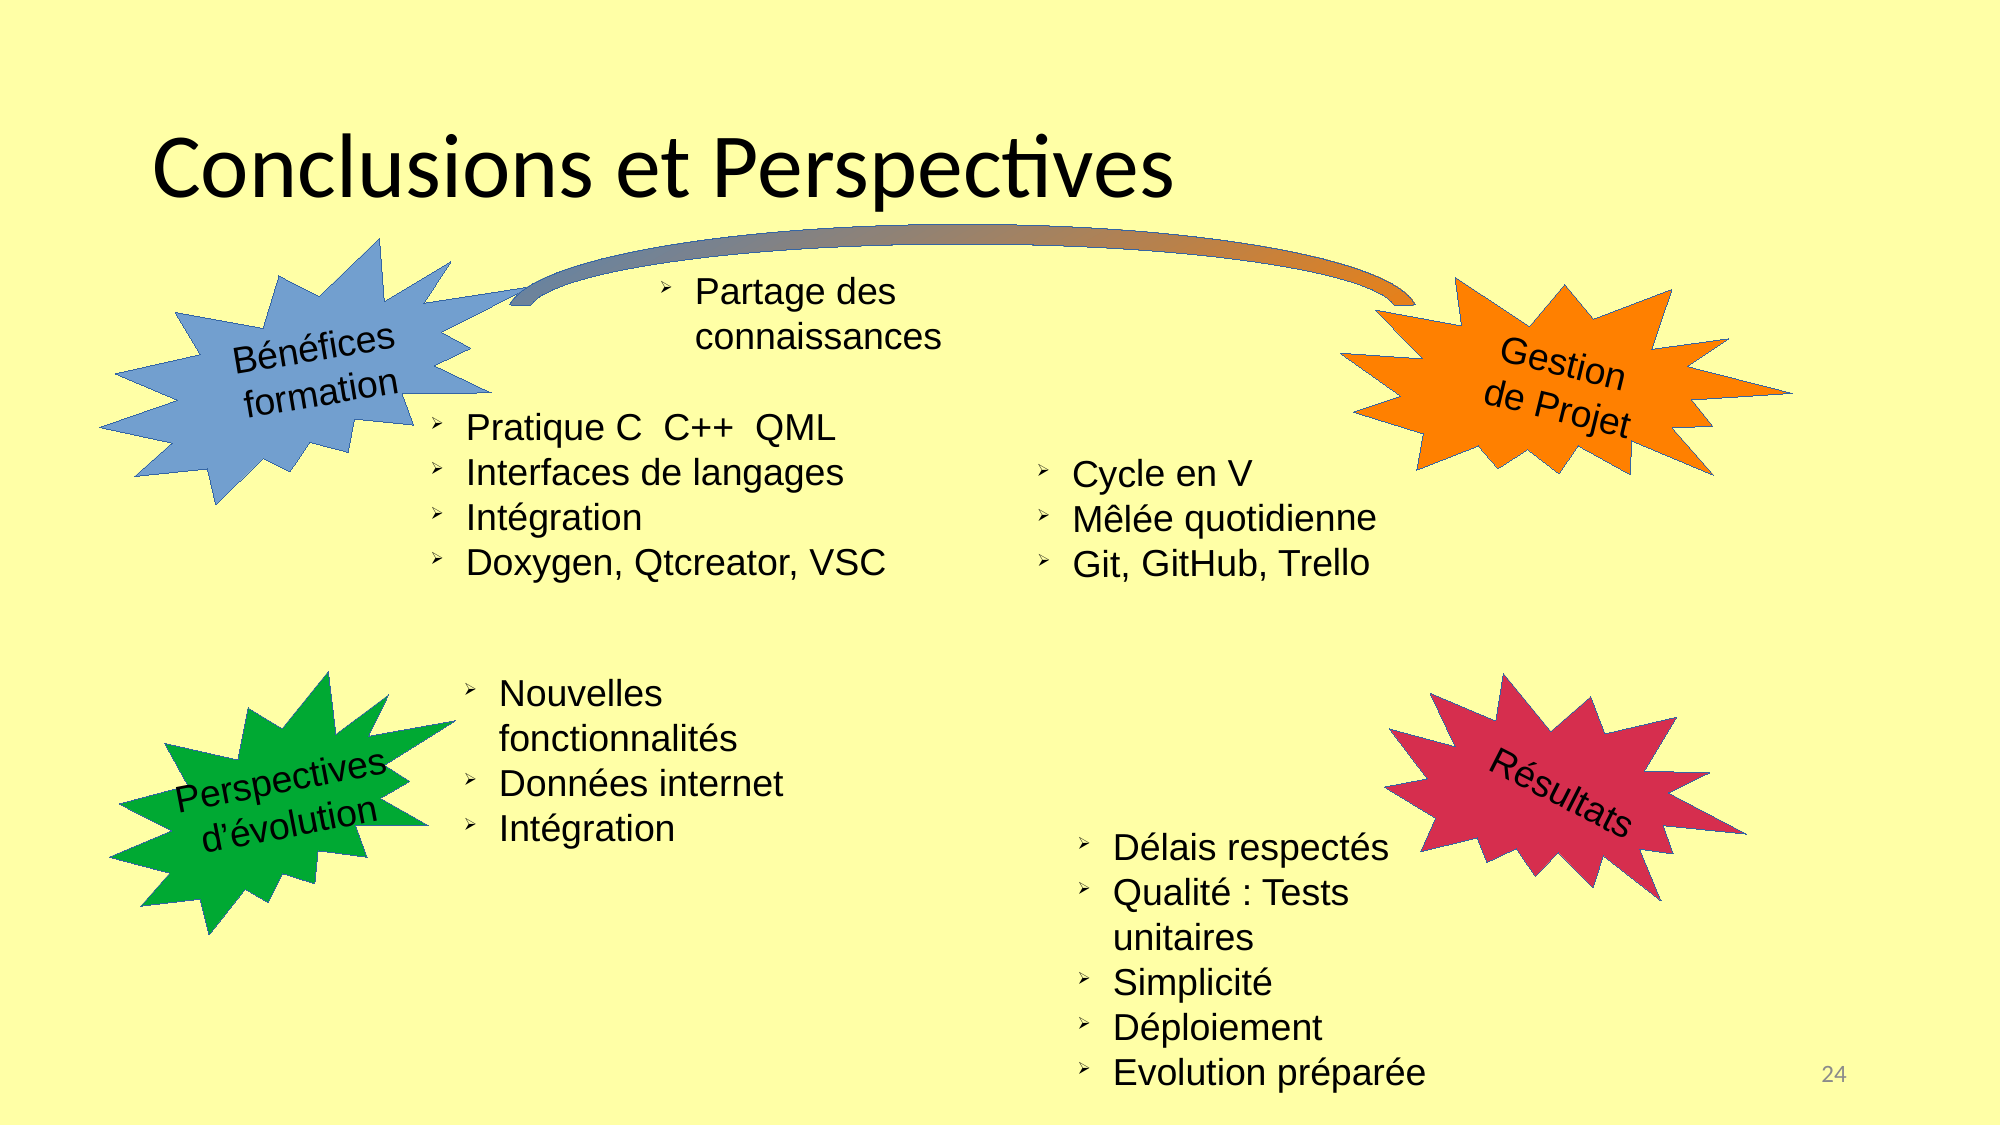

Conclusions et Perspectives

Bénéfices
formation
Partage des connaissances
Gestion
de Projet
Pratique C  C++  QML
Interfaces de langages
Intégration
Doxygen, Qtcreator, VSC
Cycle en V
Mêlée quotidienne
Git, GitHub, Trello
Nouvelles fonctionnalités
Données internet
Intégration
Résultats
Perspectives
d’évolution
Délais respectés
Qualité : Tests unitaires
Simplicité
Déploiement
Evolution préparée
24